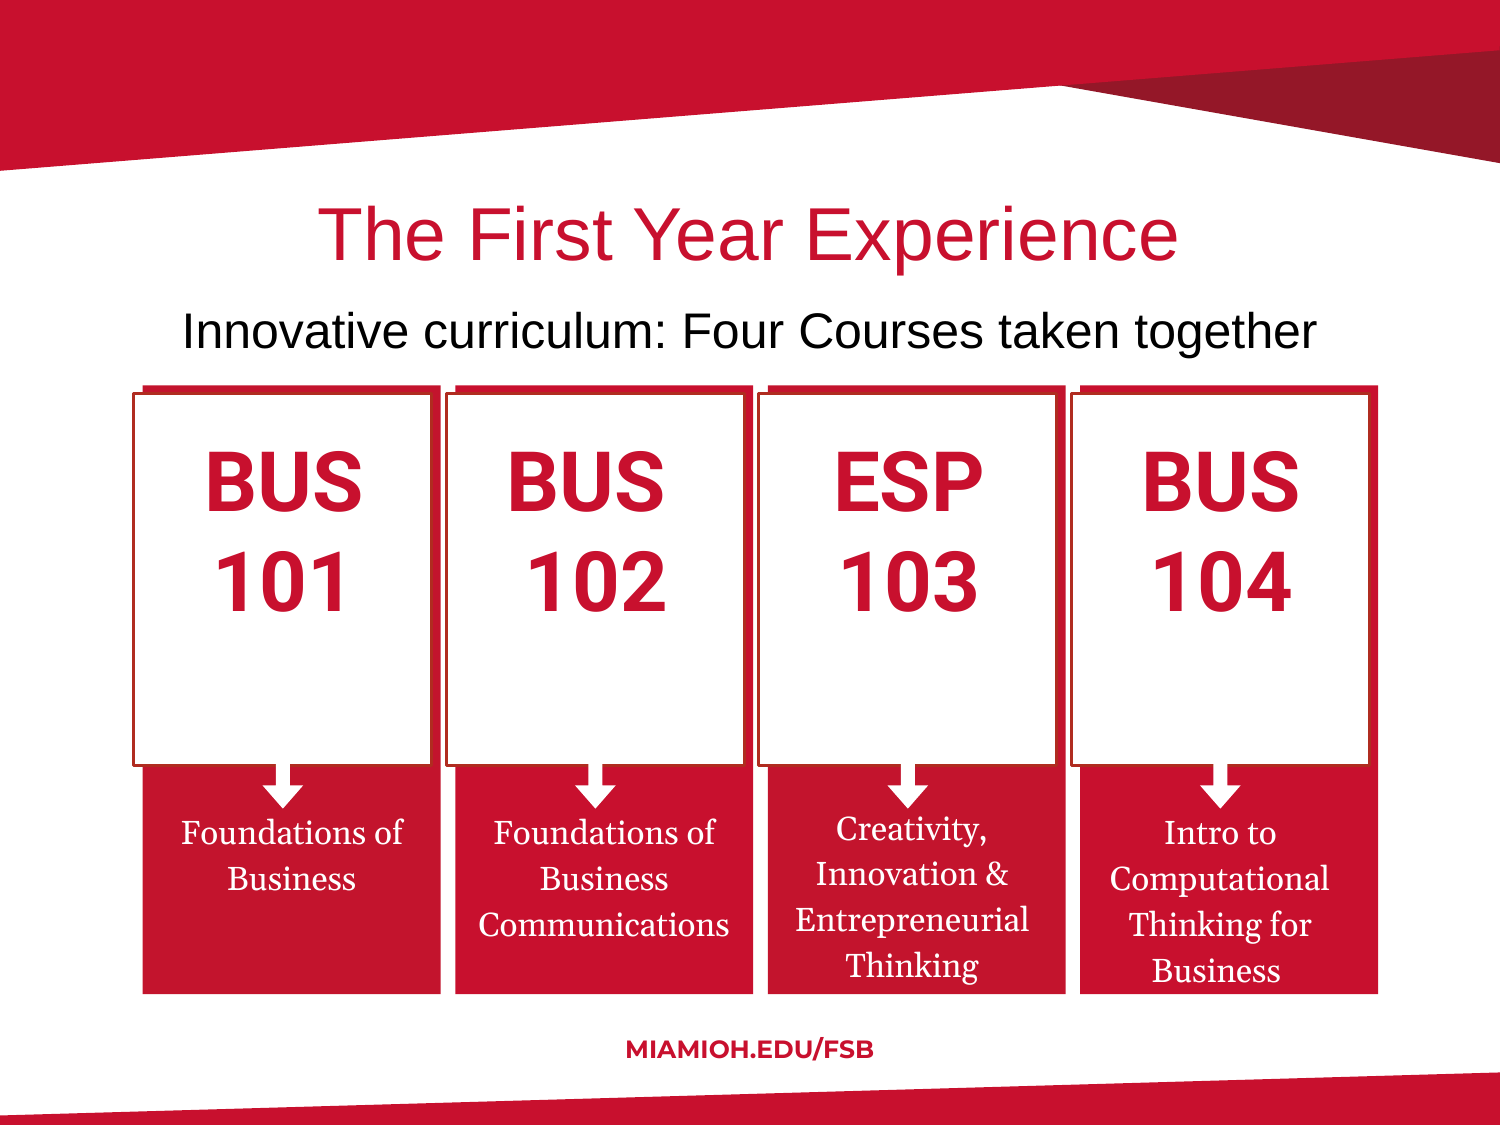

# The First Year Experience
Innovative curriculum: Four Courses taken together

BUS
101

Foundations of Business

BUS
102

Foundations of Business
Communications

ESP
103

Creativity, Innovation & Entrepreneurial Thinking

BUS
104

Intro to Computational Thinking for Business
MIAMIOH.EDU/FSB